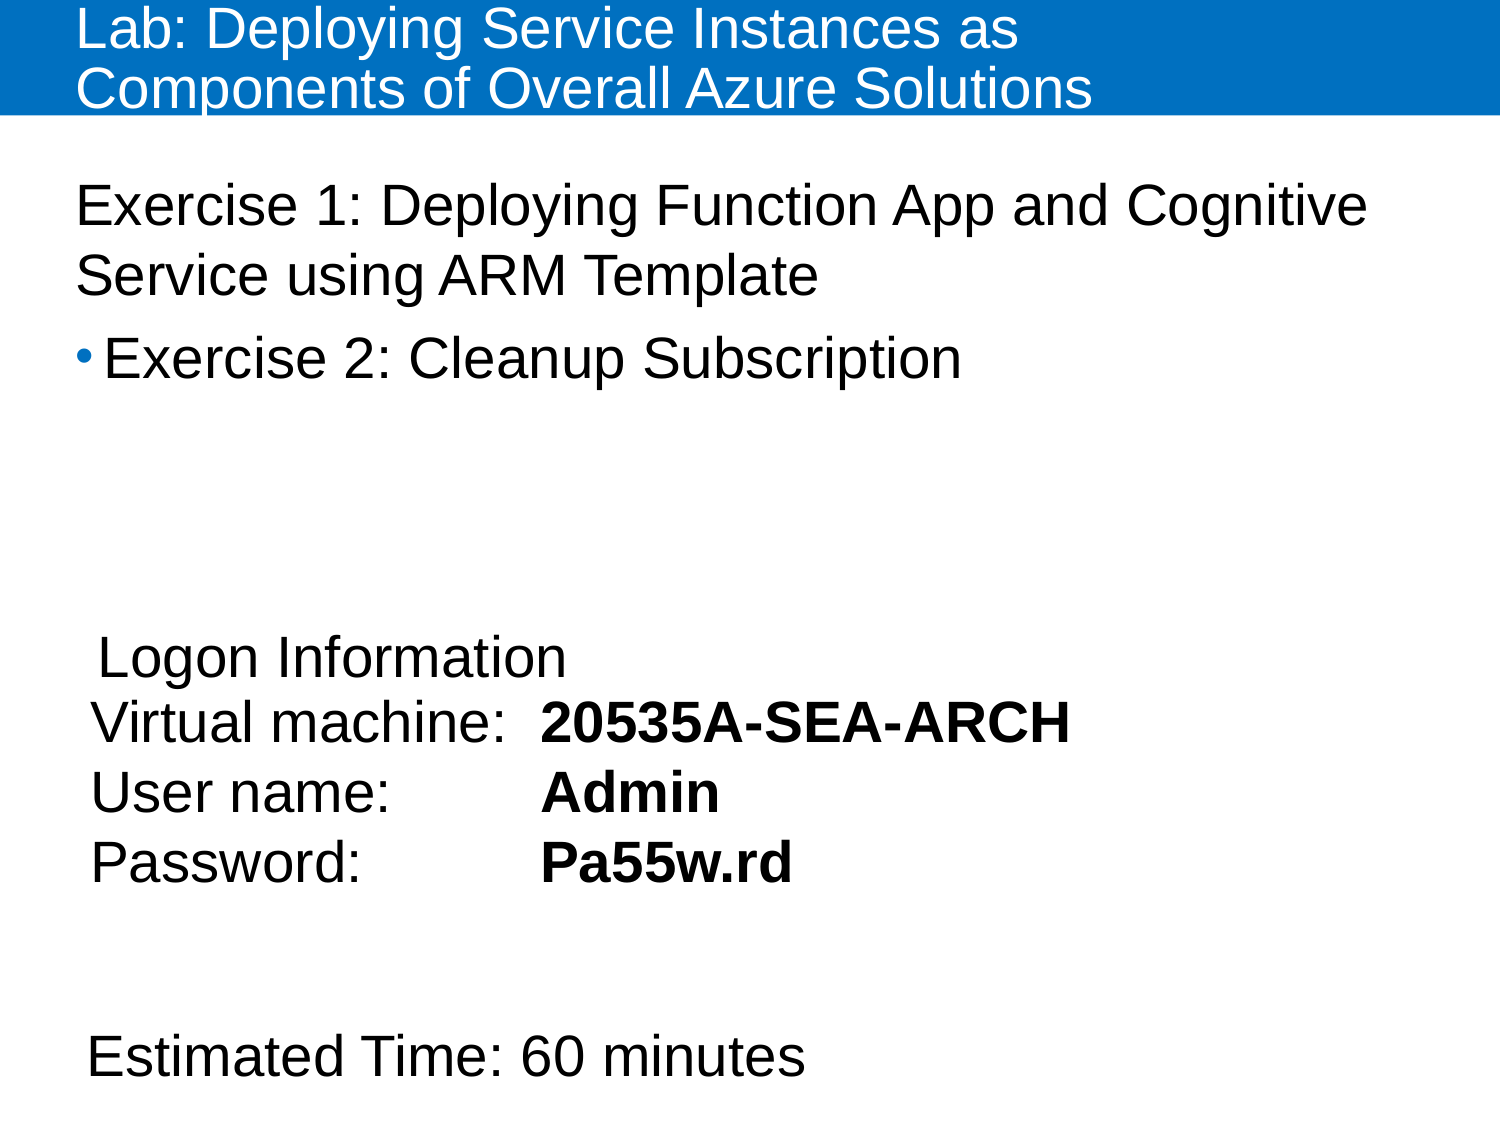

# Lab: Deploying Service Instances as Components of Overall Azure Solutions
Exercise 1: Deploying Function App and Cognitive Service using ARM Template
Exercise 2: Cleanup Subscription
Logon Information
Virtual machine:	20535A-SEA-ARCH
User name: 	Admin
Password: 		Pa55w.rd
Estimated Time: 60 minutes